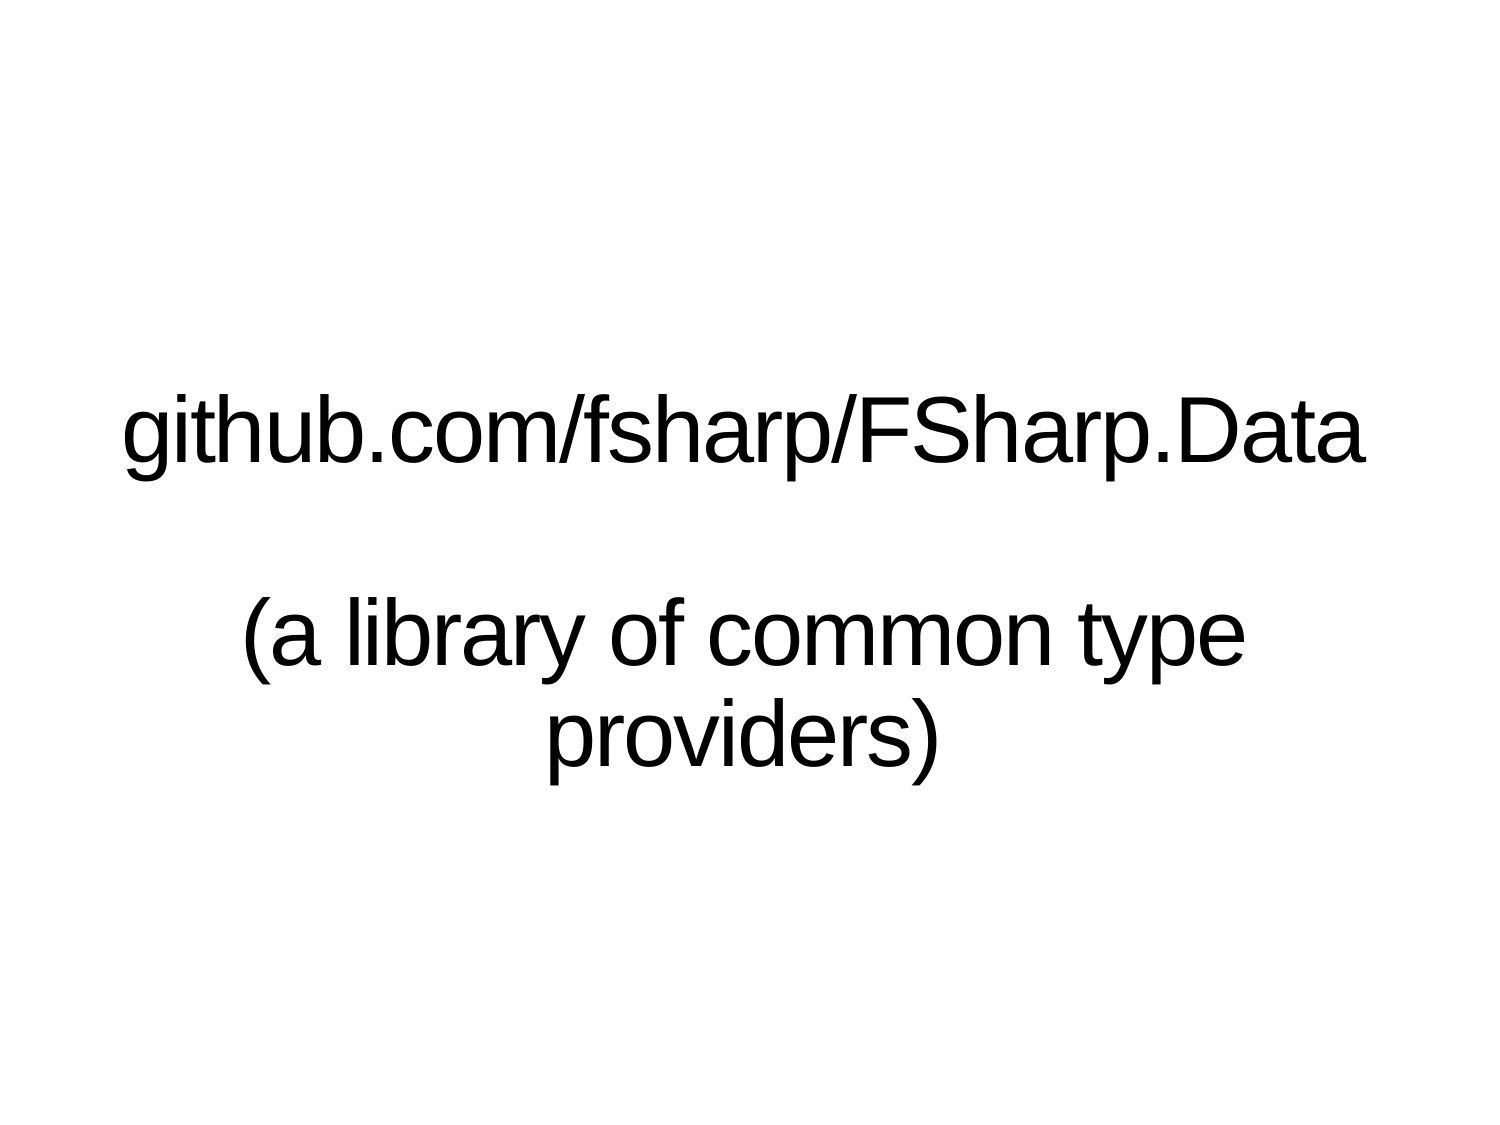

# github.com/fsharp/FSharp.Data (a library of common type providers)